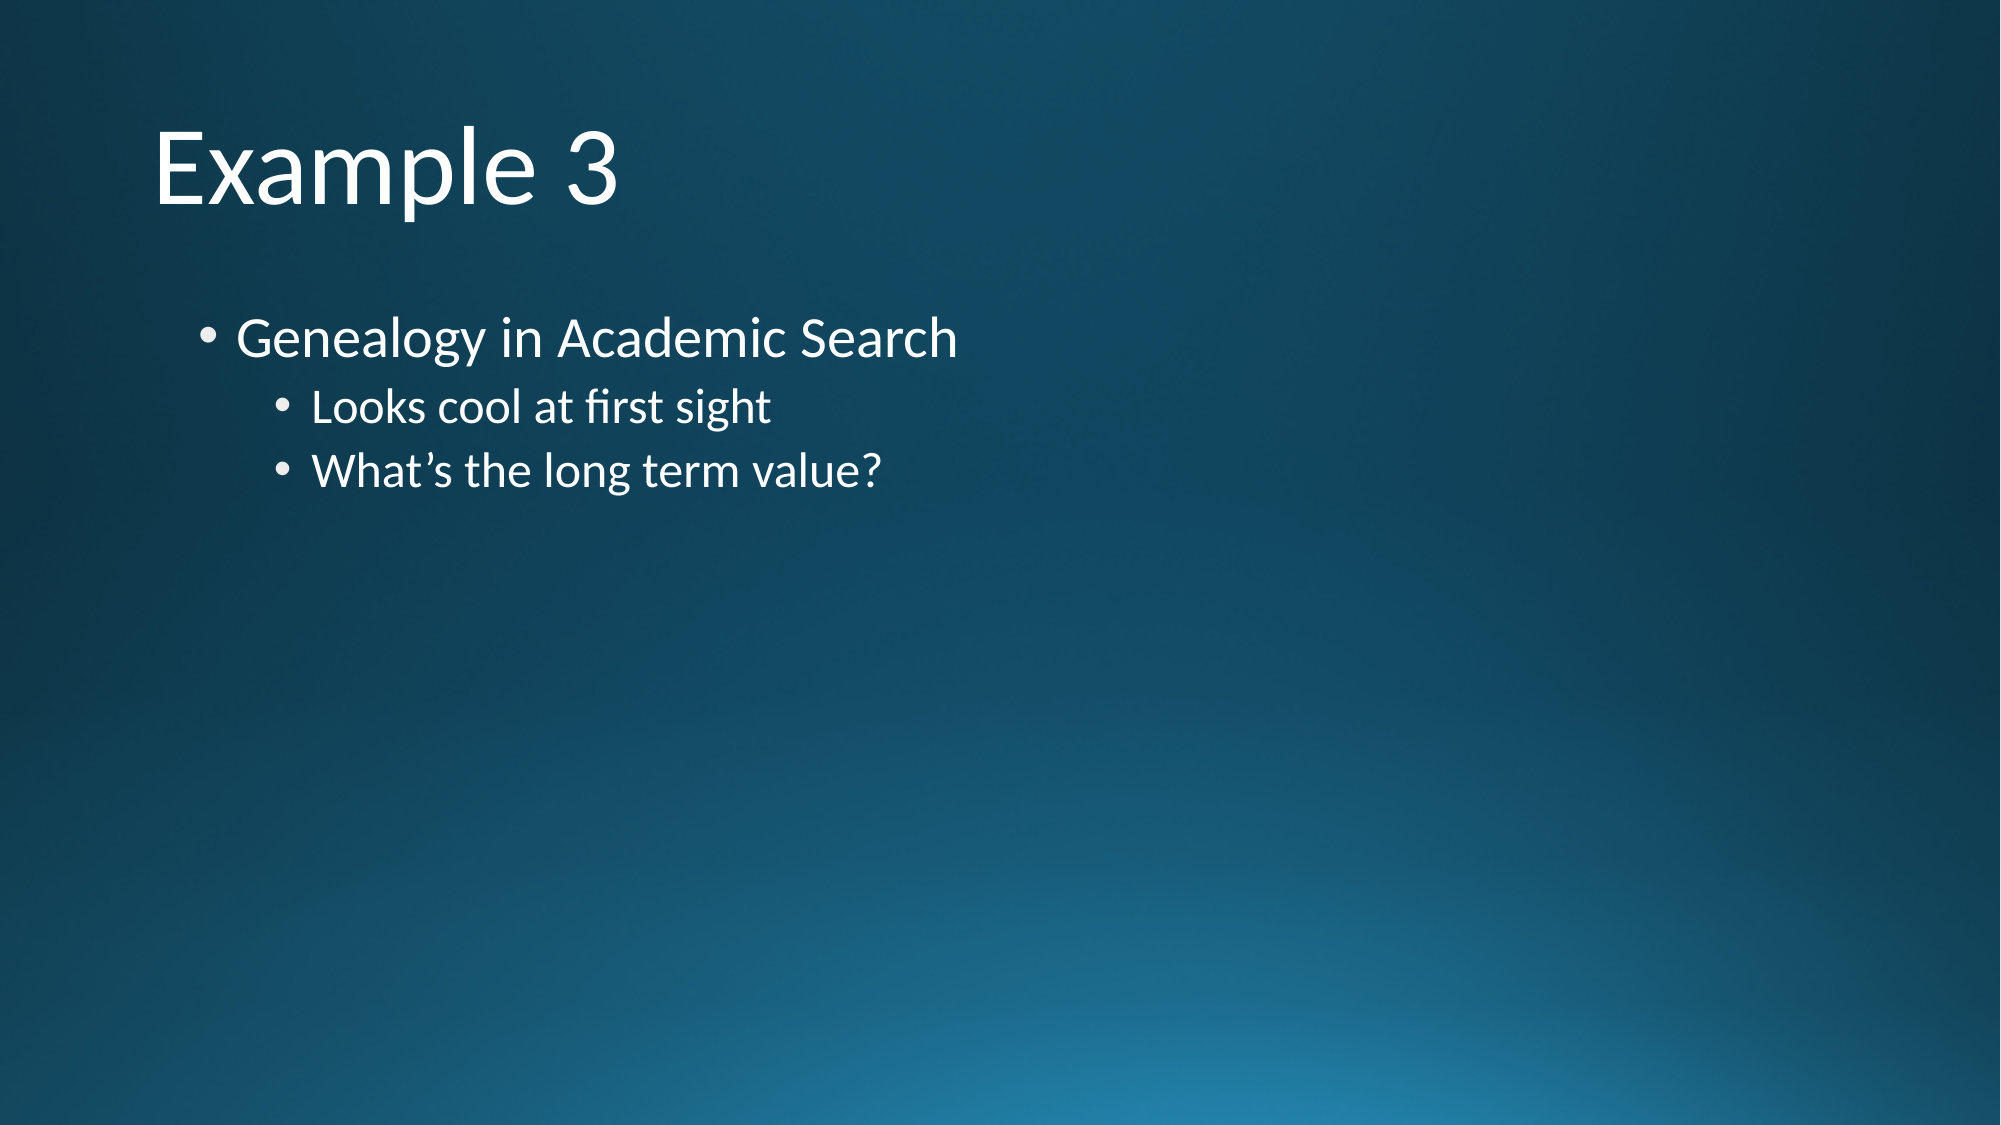

# Example 3
Genealogy in Academic Search
Looks cool at first sight
What’s the long term value?